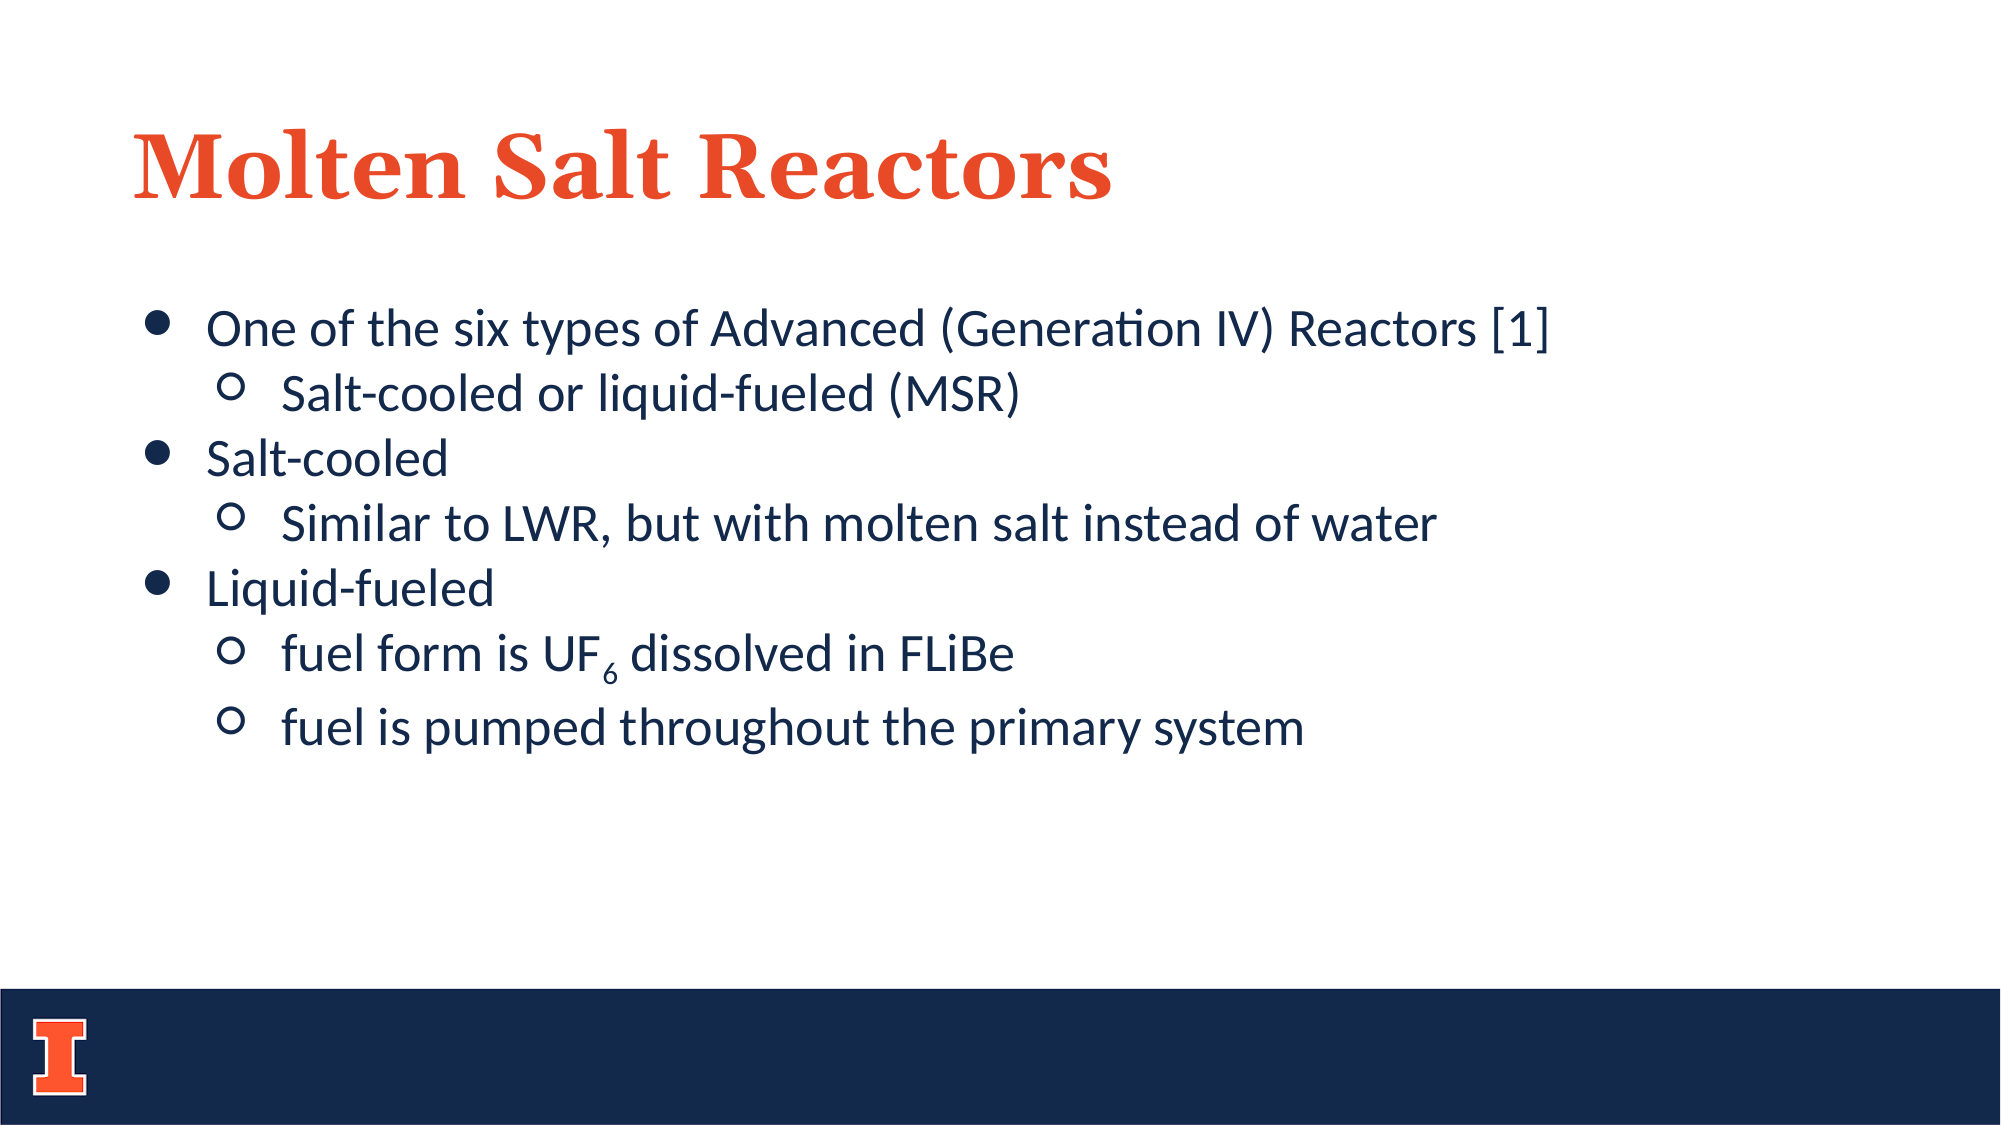

Molten Salt Reactors
One of the six types of Advanced (Generation IV) Reactors [1]
Salt-cooled or liquid-fueled (MSR)
Salt-cooled
Similar to LWR, but with molten salt instead of water
Liquid-fueled
fuel form is UF6 dissolved in FLiBe
fuel is pumped throughout the primary system